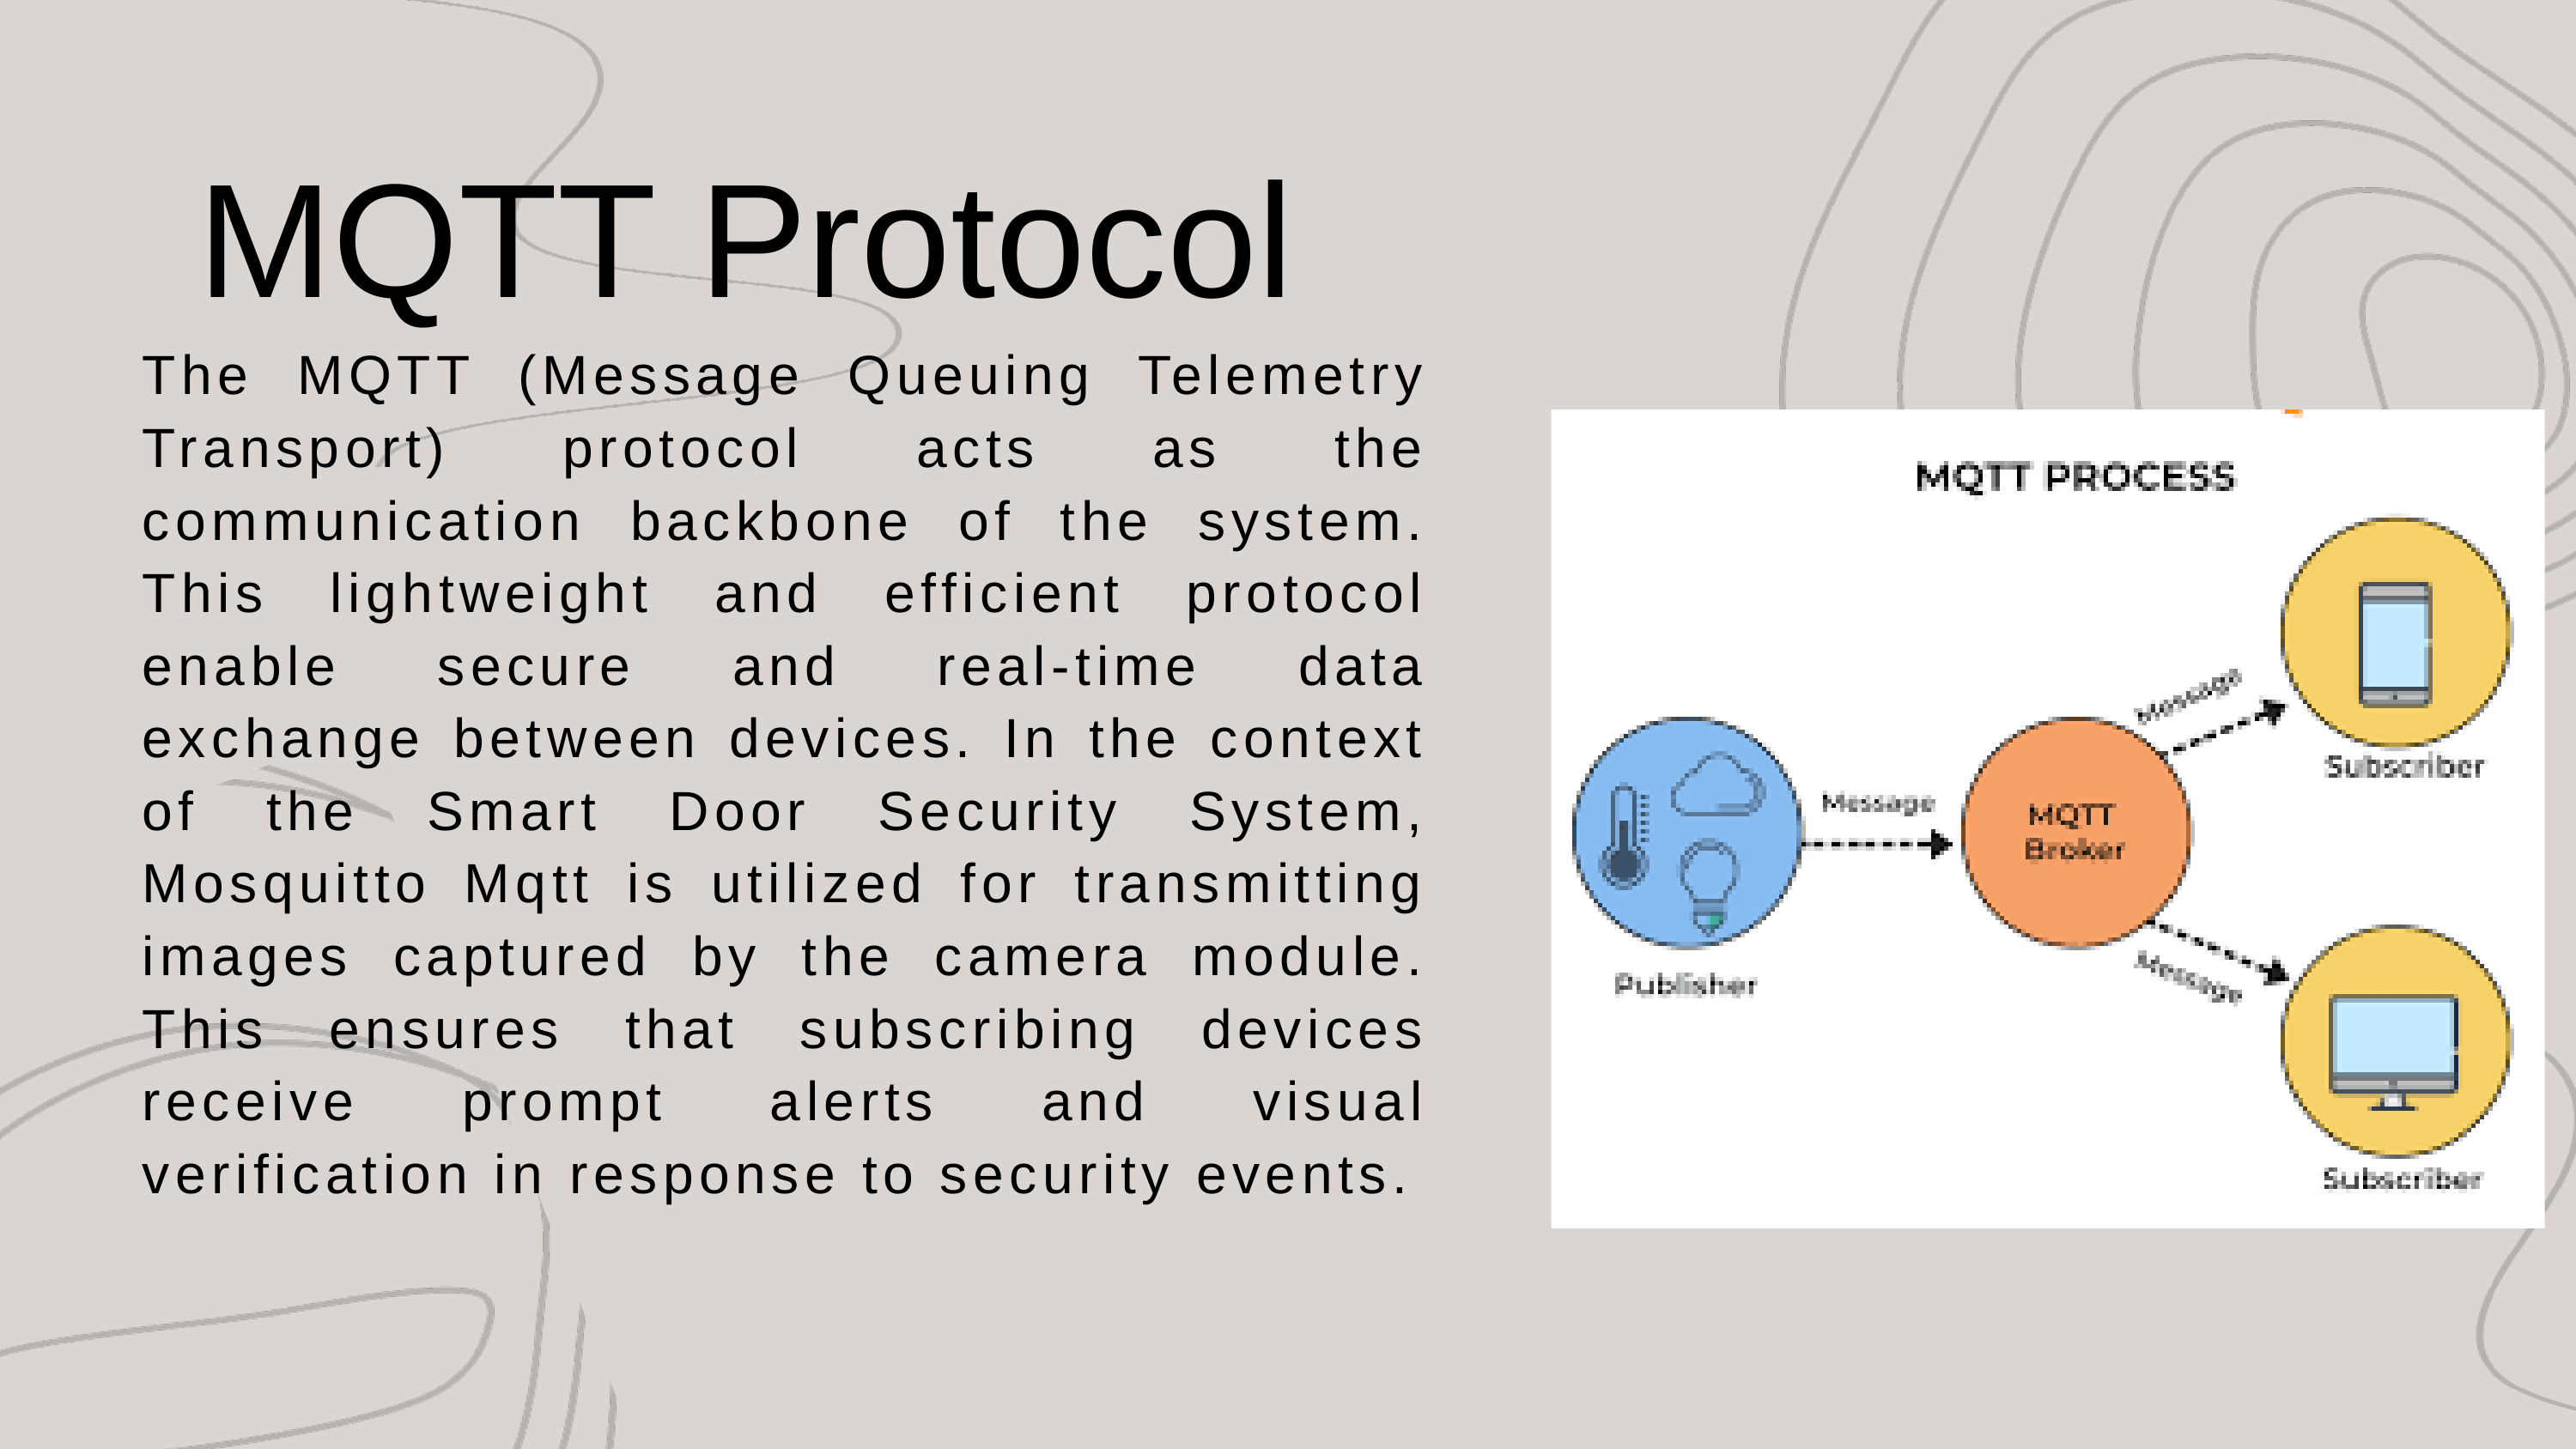

MQTT Protocol
The MQTT (Message Queuing Telemetry Transport) protocol acts as the communication backbone of the system. This lightweight and efficient protocol enable secure and real-time data exchange between devices. In the context of the Smart Door Security System, Mosquitto Mqtt is utilized for transmitting images captured by the camera module. This ensures that subscribing devices receive prompt alerts and visual verification in response to security events.